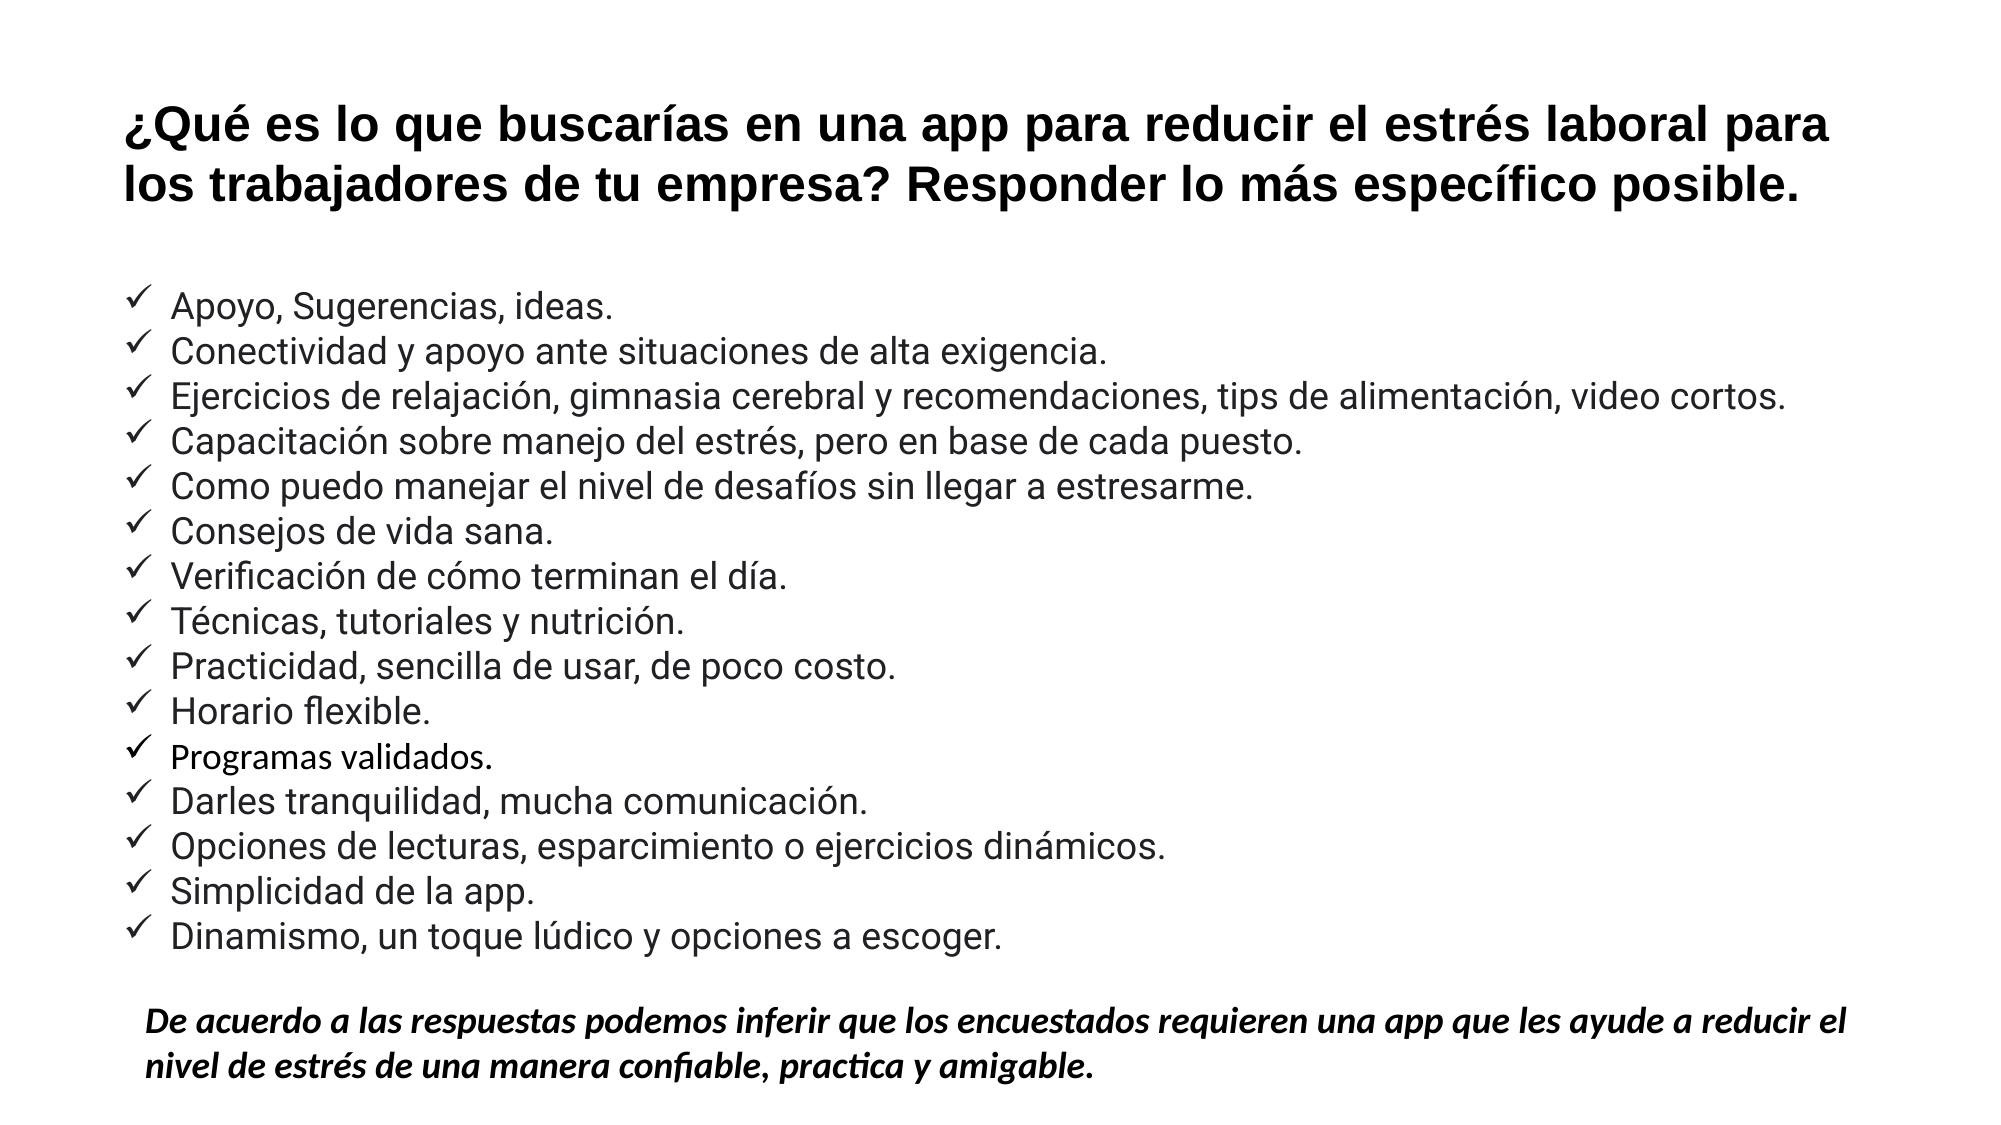

¿Qué es lo que buscarías en una app para reducir el estrés laboral para los trabajadores de tu empresa? Responder lo más específico posible.
Apoyo, Sugerencias, ideas.
Conectividad y apoyo ante situaciones de alta exigencia.
Ejercicios de relajación, gimnasia cerebral y recomendaciones, tips de alimentación, video cortos.
Capacitación sobre manejo del estrés, pero en base de cada puesto.
Como puedo manejar el nivel de desafíos sin llegar a estresarme.
Consejos de vida sana.
Verificación de cómo terminan el día.
Técnicas, tutoriales y nutrición.
Practicidad, sencilla de usar, de poco costo.
Horario flexible.
Programas validados.
Darles tranquilidad, mucha comunicación.
Opciones de lecturas, esparcimiento o ejercicios dinámicos.
Simplicidad de la app.
Dinamismo, un toque lúdico y opciones a escoger.
De acuerdo a las respuestas podemos inferir que los encuestados requieren una app que les ayude a reducir el nivel de estrés de una manera confiable, practica y amigable.